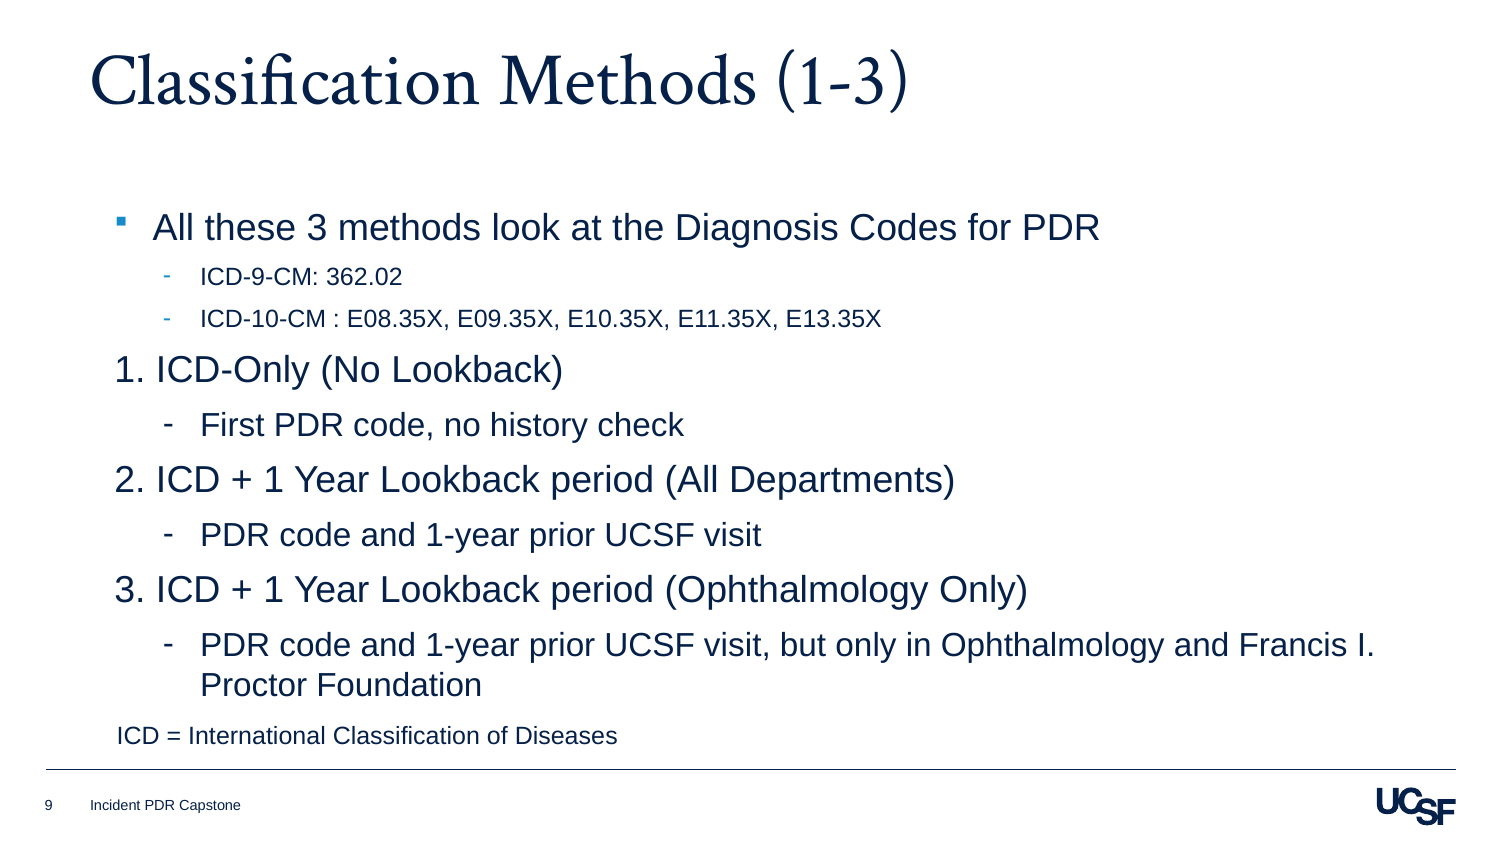

# Classification Methods (1-3)
All these 3 methods look at the Diagnosis Codes for PDR
ICD-9-CM: 362.02
ICD-10-CM : E08.35X, E09.35X, E10.35X, E11.35X, E13.35X
1. ICD-Only (No Lookback)
First PDR code, no history check
2. ICD + 1 Year Lookback period (All Departments)
PDR code and 1-year prior UCSF visit
3. ICD + 1 Year Lookback period (Ophthalmology Only)
PDR code and 1-year prior UCSF visit, but only in Ophthalmology and Francis I. Proctor Foundation

ICD = International Classification of Diseases

9
Incident PDR Capstone